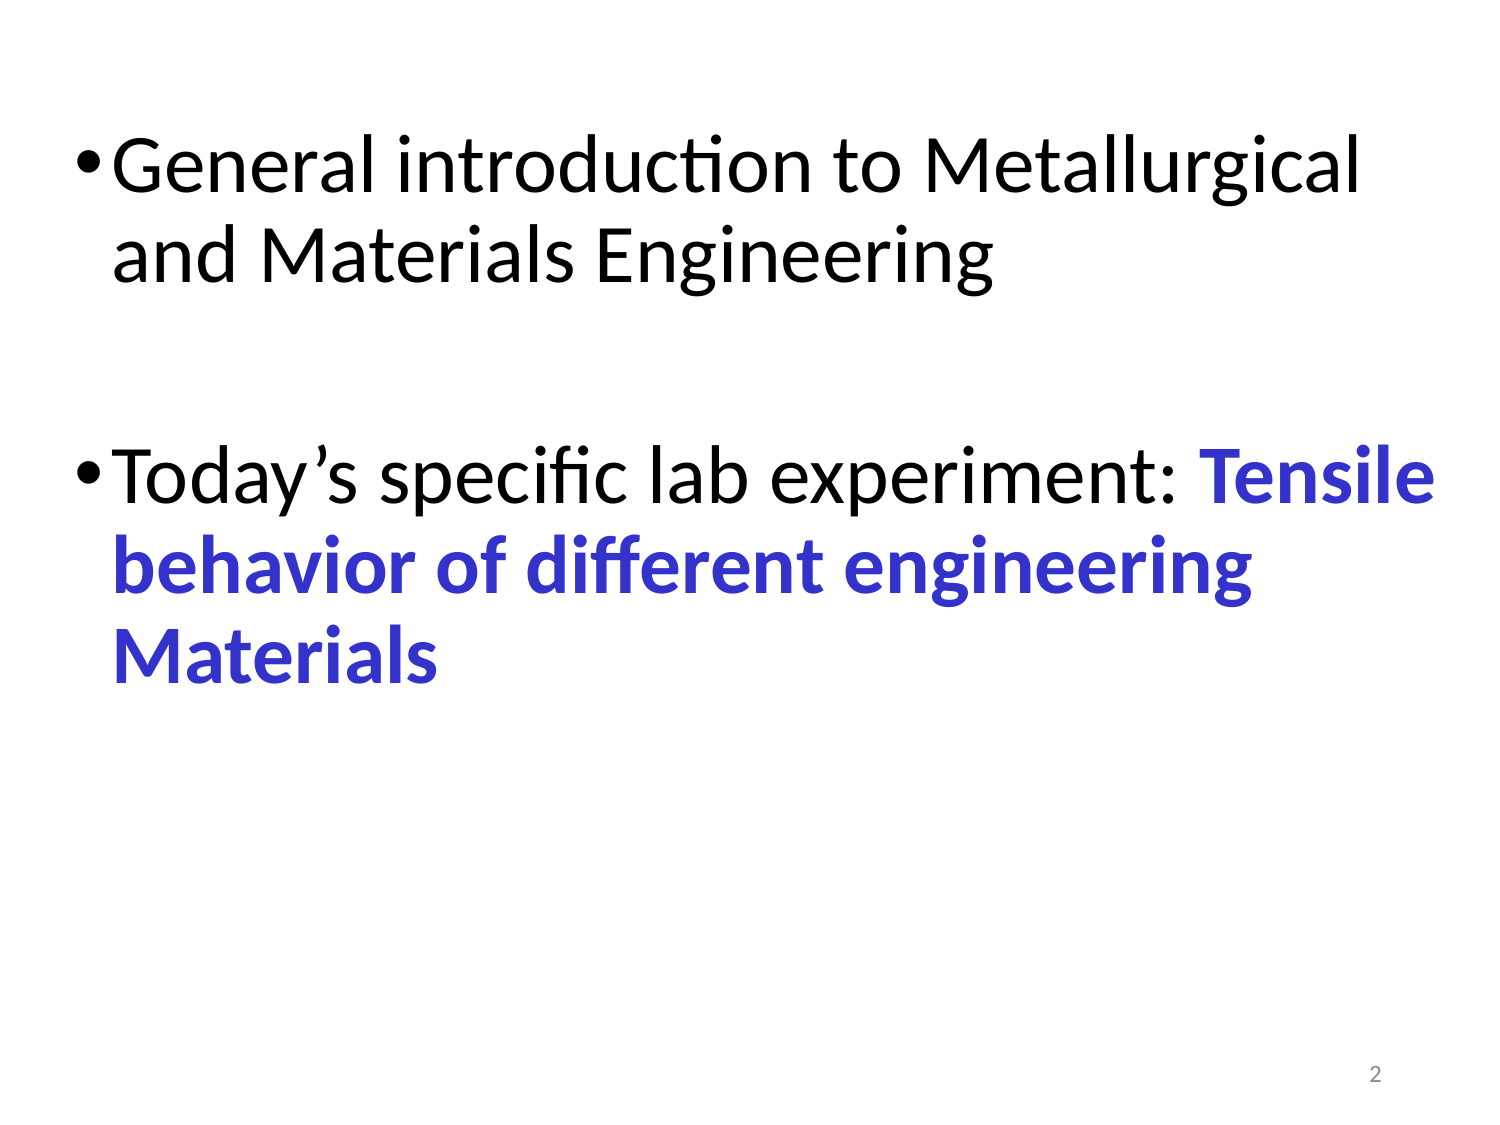

General introduction to Metallurgical and Materials Engineering

Today’s specific lab experiment: Tensile behavior of different engineering Materials
2